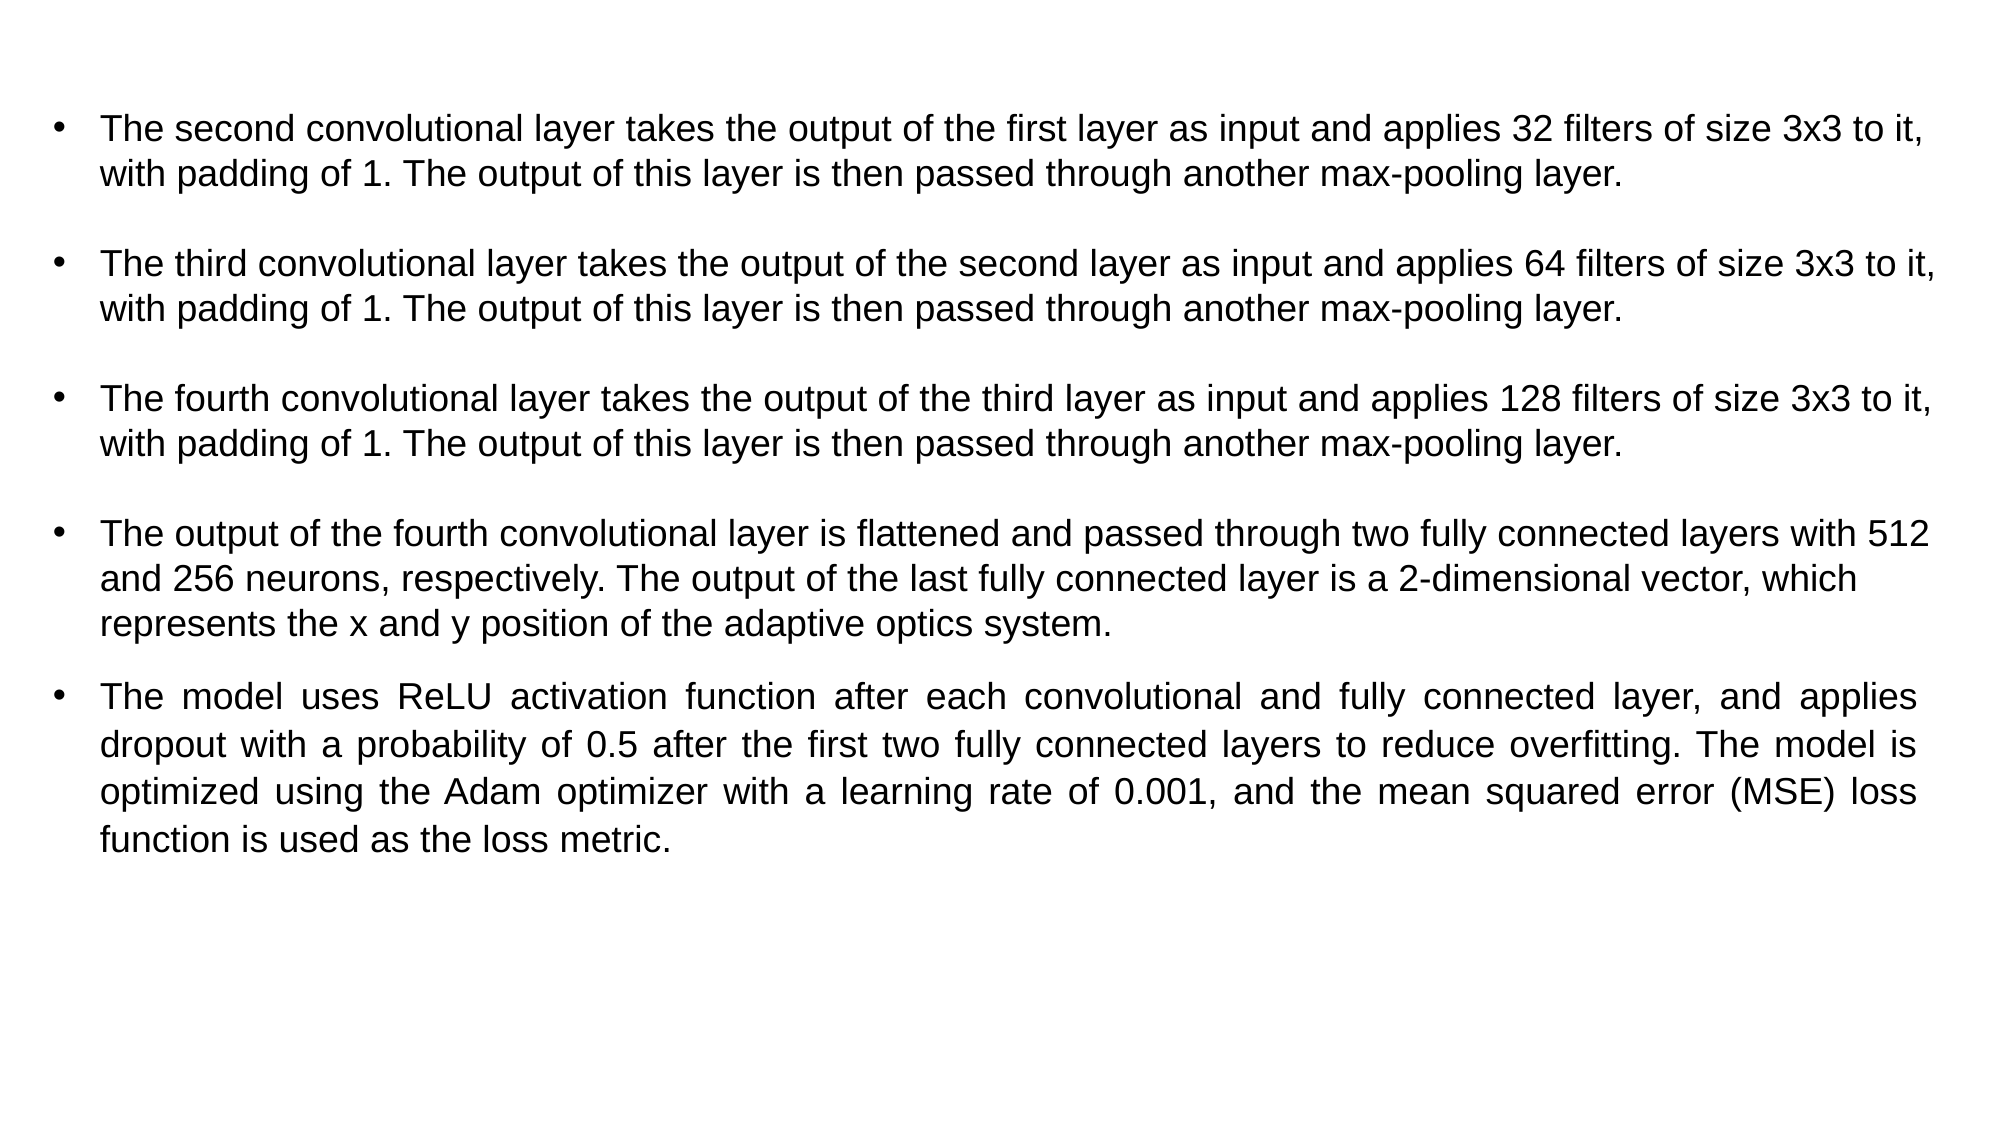

The second convolutional layer takes the output of the first layer as input and applies 32 filters of size 3x3 to it, with padding of 1. The output of this layer is then passed through another max-pooling layer.

The third convolutional layer takes the output of the second layer as input and applies 64 filters of size 3x3 to it, with padding of 1. The output of this layer is then passed through another max-pooling layer.

The fourth convolutional layer takes the output of the third layer as input and applies 128 filters of size 3x3 to it, with padding of 1. The output of this layer is then passed through another max-pooling layer.

The output of the fourth convolutional layer is flattened and passed through two fully connected layers with 512 and 256 neurons, respectively. The output of the last fully connected layer is a 2-dimensional vector, which represents the x and y position of the adaptive optics system.
The model uses ReLU activation function after each convolutional and fully connected layer, and applies dropout with a probability of 0.5 after the first two fully connected layers to reduce overfitting. The model is optimized using the Adam optimizer with a learning rate of 0.001, and the mean squared error (MSE) loss function is used as the loss metric.